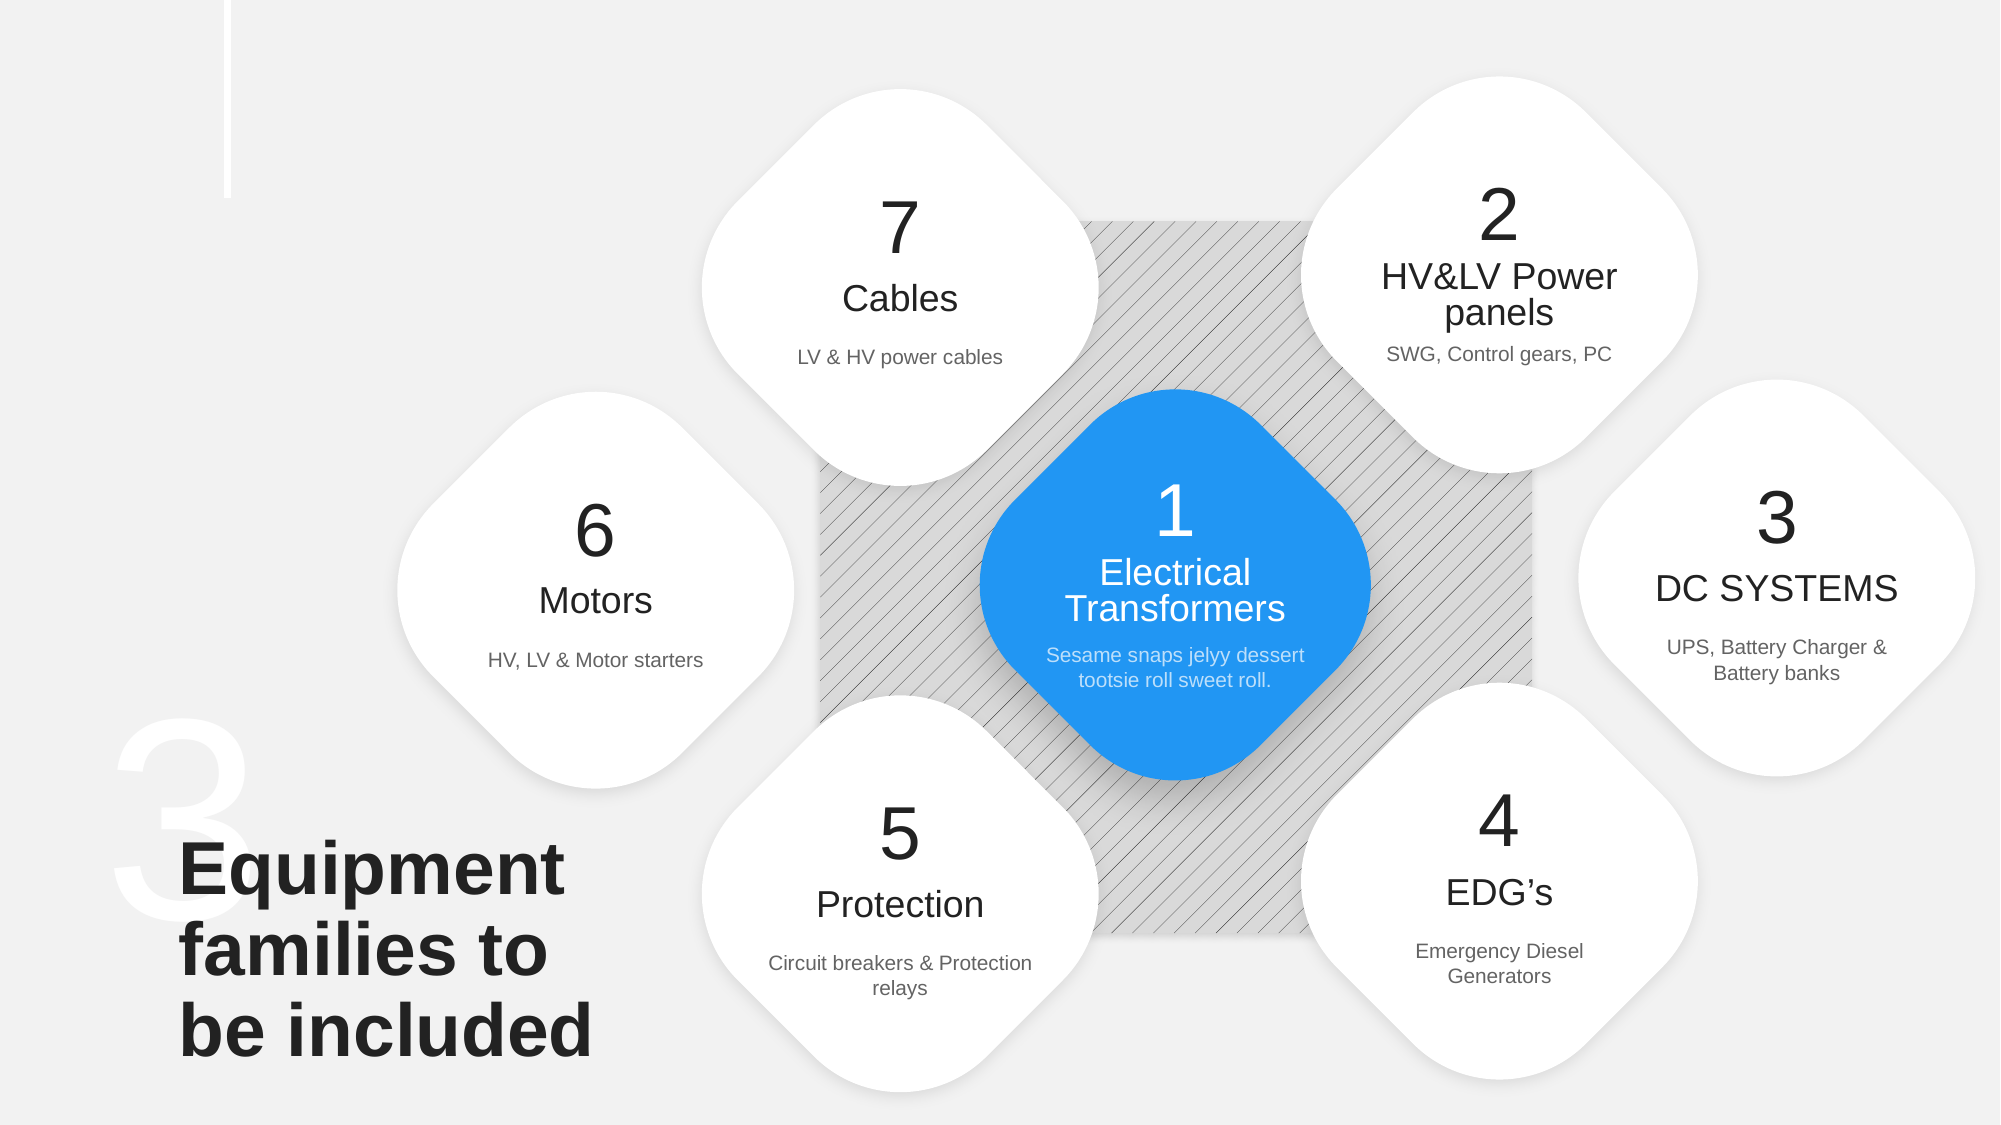

2
HV&LV Power panels
SWG, Control gears, PC

7
Cables
LV & HV power cables

3
DC SYSTEMS
UPS, Battery Charger & Battery banks

1
Electrical Transformers
Sesame snaps jelyy dessert tootsie roll sweet roll.

6
Motors
HV, LV & Motor starters

4
EDG’s
Emergency Diesel Generators

5
Protection
Circuit breakers & Protection relays
# Equipment families to be included